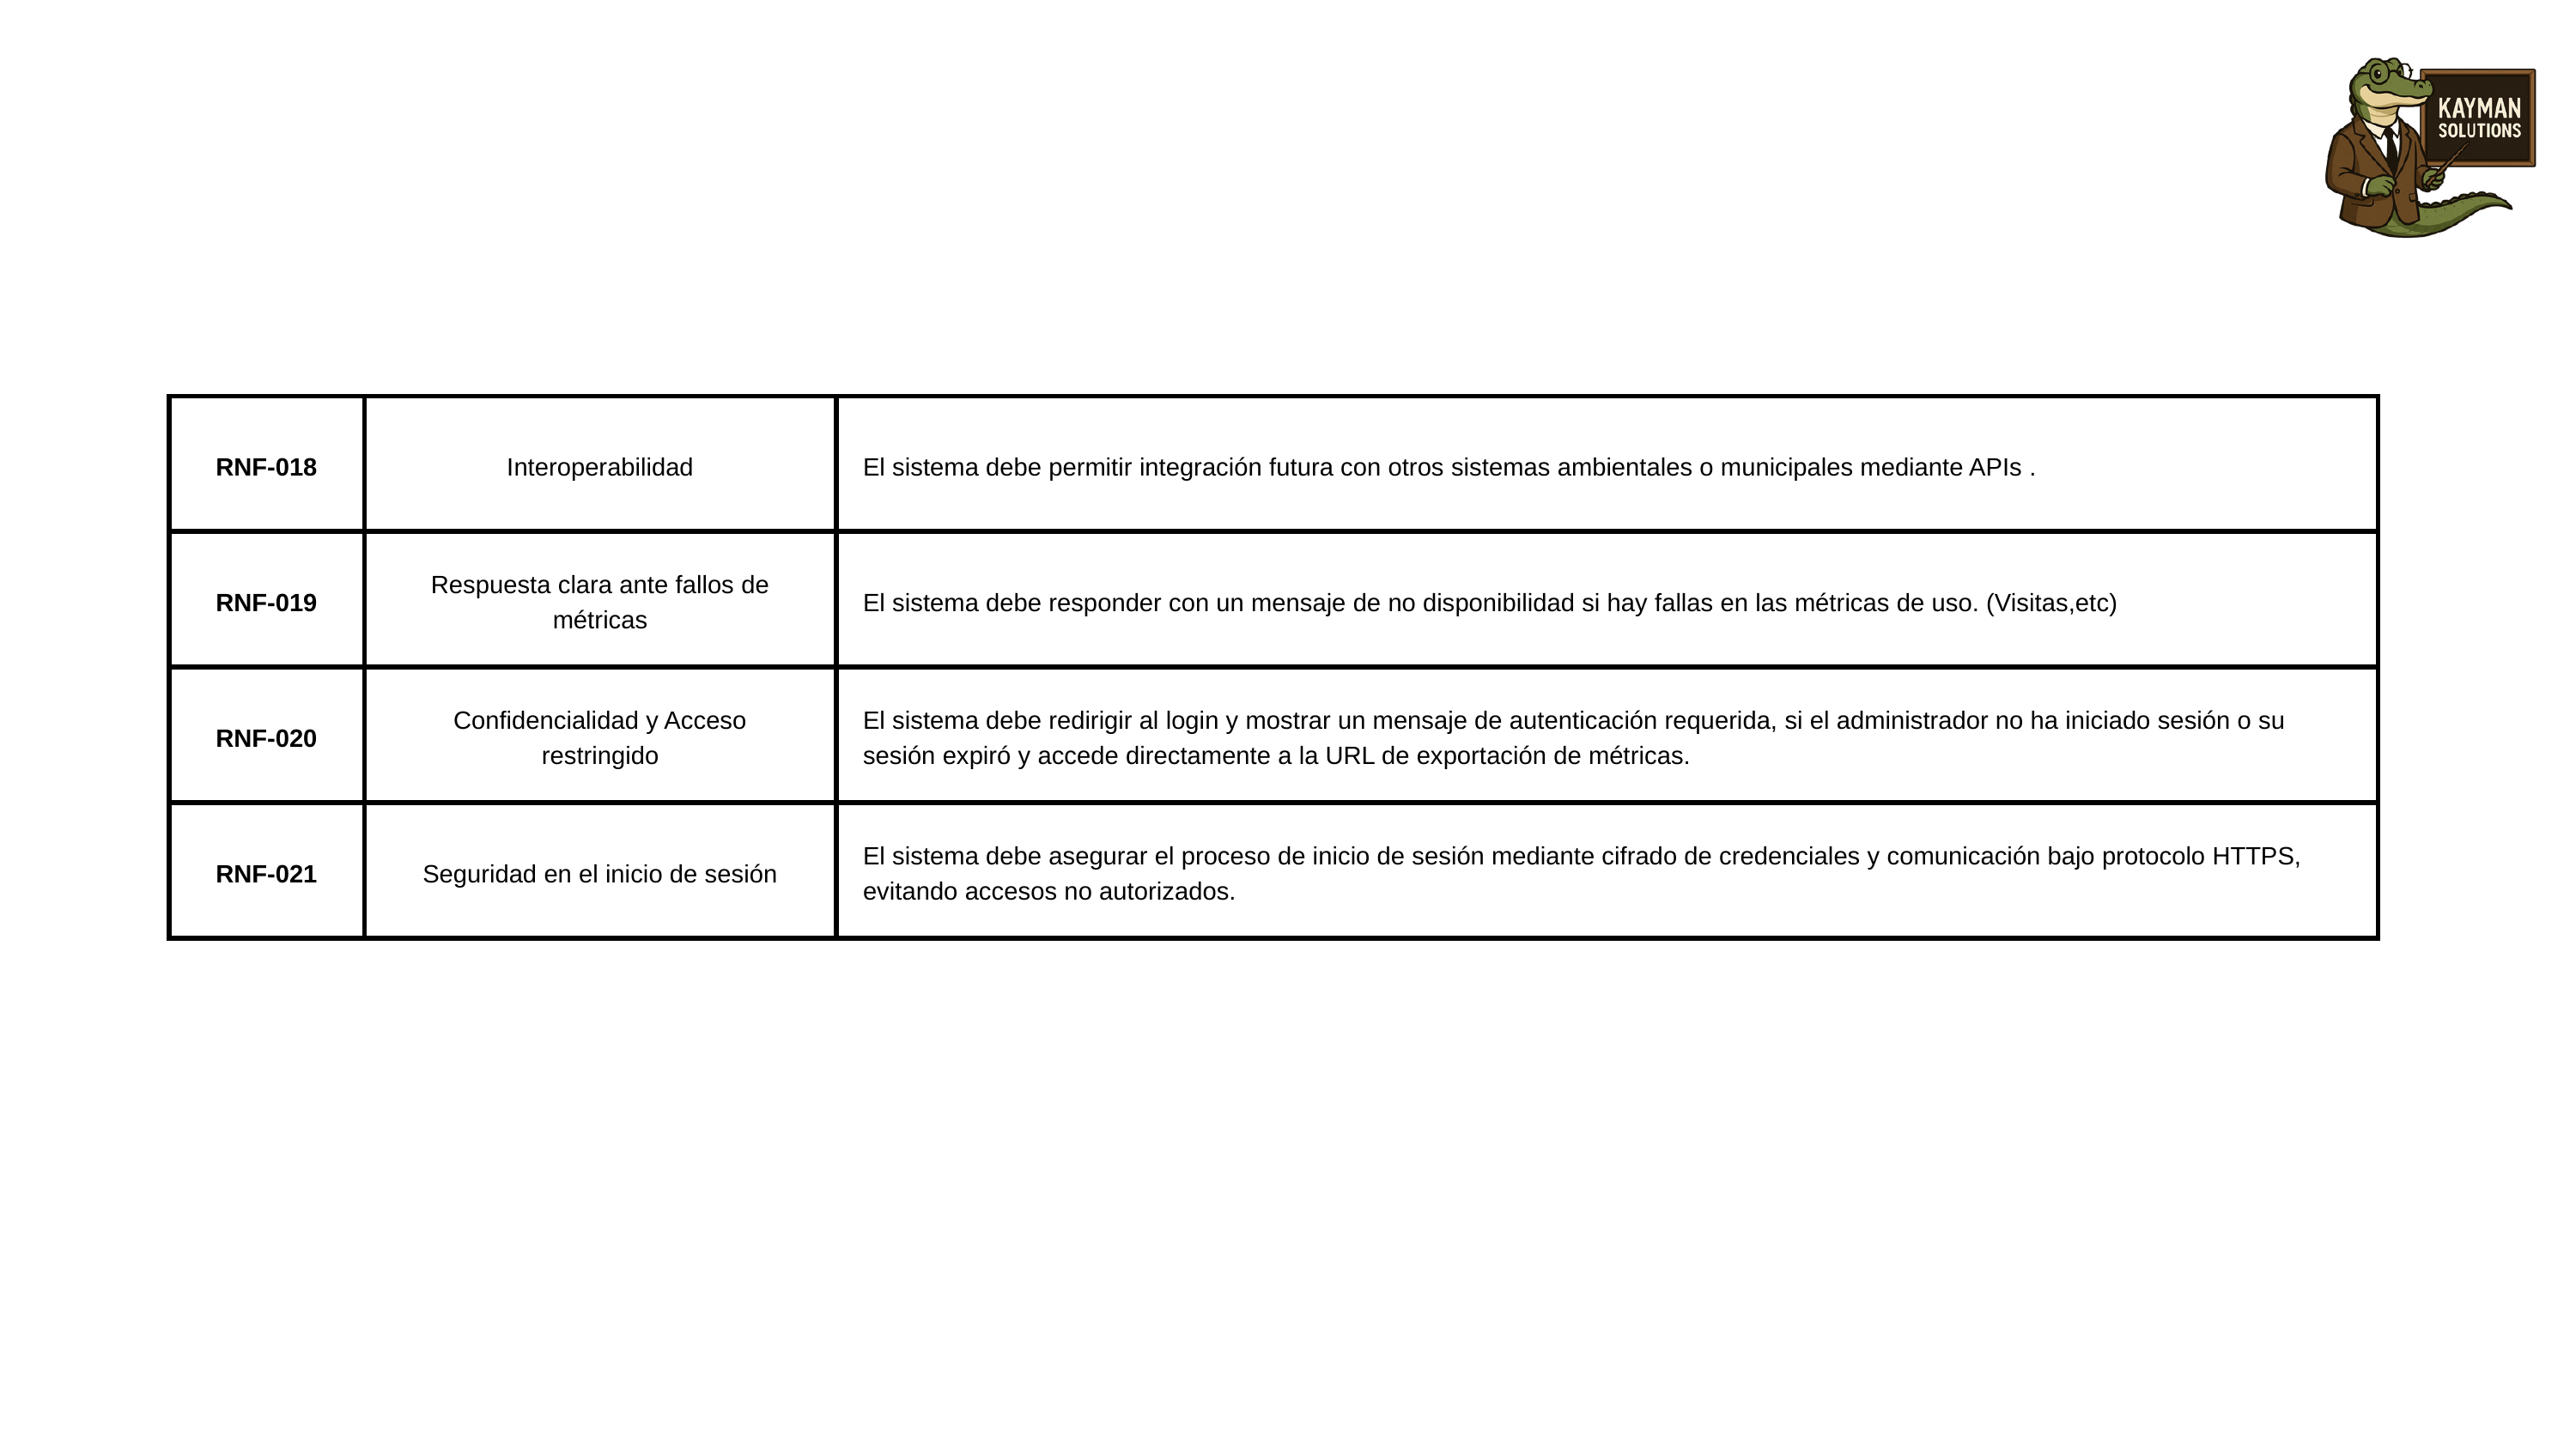

| RNF-018 | Interoperabilidad | El sistema debe permitir integración futura con otros sistemas ambientales o municipales mediante APIs . |
| --- | --- | --- |
| RNF-019 | Respuesta clara ante fallos de métricas | El sistema debe responder con un mensaje de no disponibilidad si hay fallas en las métricas de uso. (Visitas,etc) |
| RNF-020 | Confidencialidad y Acceso restringido | El sistema debe redirigir al login y mostrar un mensaje de autenticación requerida, si el administrador no ha iniciado sesión o su sesión expiró y accede directamente a la URL de exportación de métricas. |
| RNF-021 | Seguridad en el inicio de sesión | El sistema debe asegurar el proceso de inicio de sesión mediante cifrado de credenciales y comunicación bajo protocolo HTTPS, evitando accesos no autorizados. |